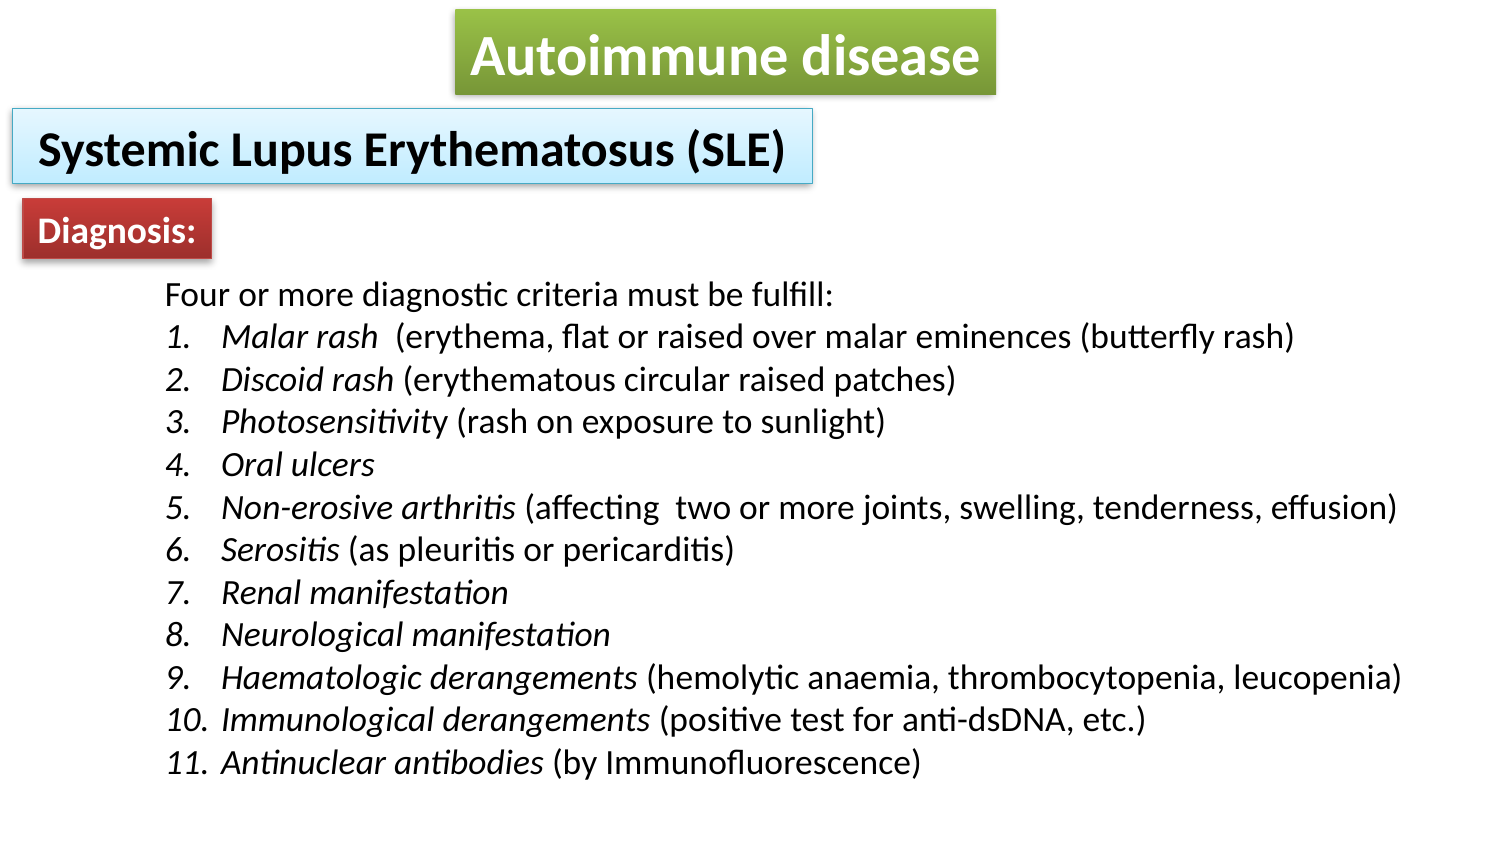

Autoimmune disease
Systemic Lupus Erythematosus (SLE)
Diagnosis:
Four or more diagnostic criteria must be fulfill:
Malar rash  (erythema, flat or raised over malar eminences (butterfly rash)
Discoid rash (erythematous circular raised patches)
Photosensitivity (rash on exposure to sunlight)
Oral ulcers
Non-erosive arthritis (affecting  two or more joints, swelling, tenderness, effusion)
Serositis (as pleuritis or pericarditis)
Renal manifestation
Neurological manifestation
Haematologic derangements (hemolytic anaemia, thrombocytopenia, leucopenia)
Immunological derangements (positive test for anti-dsDNA, etc.)
Antinuclear antibodies (by Immunofluorescence)